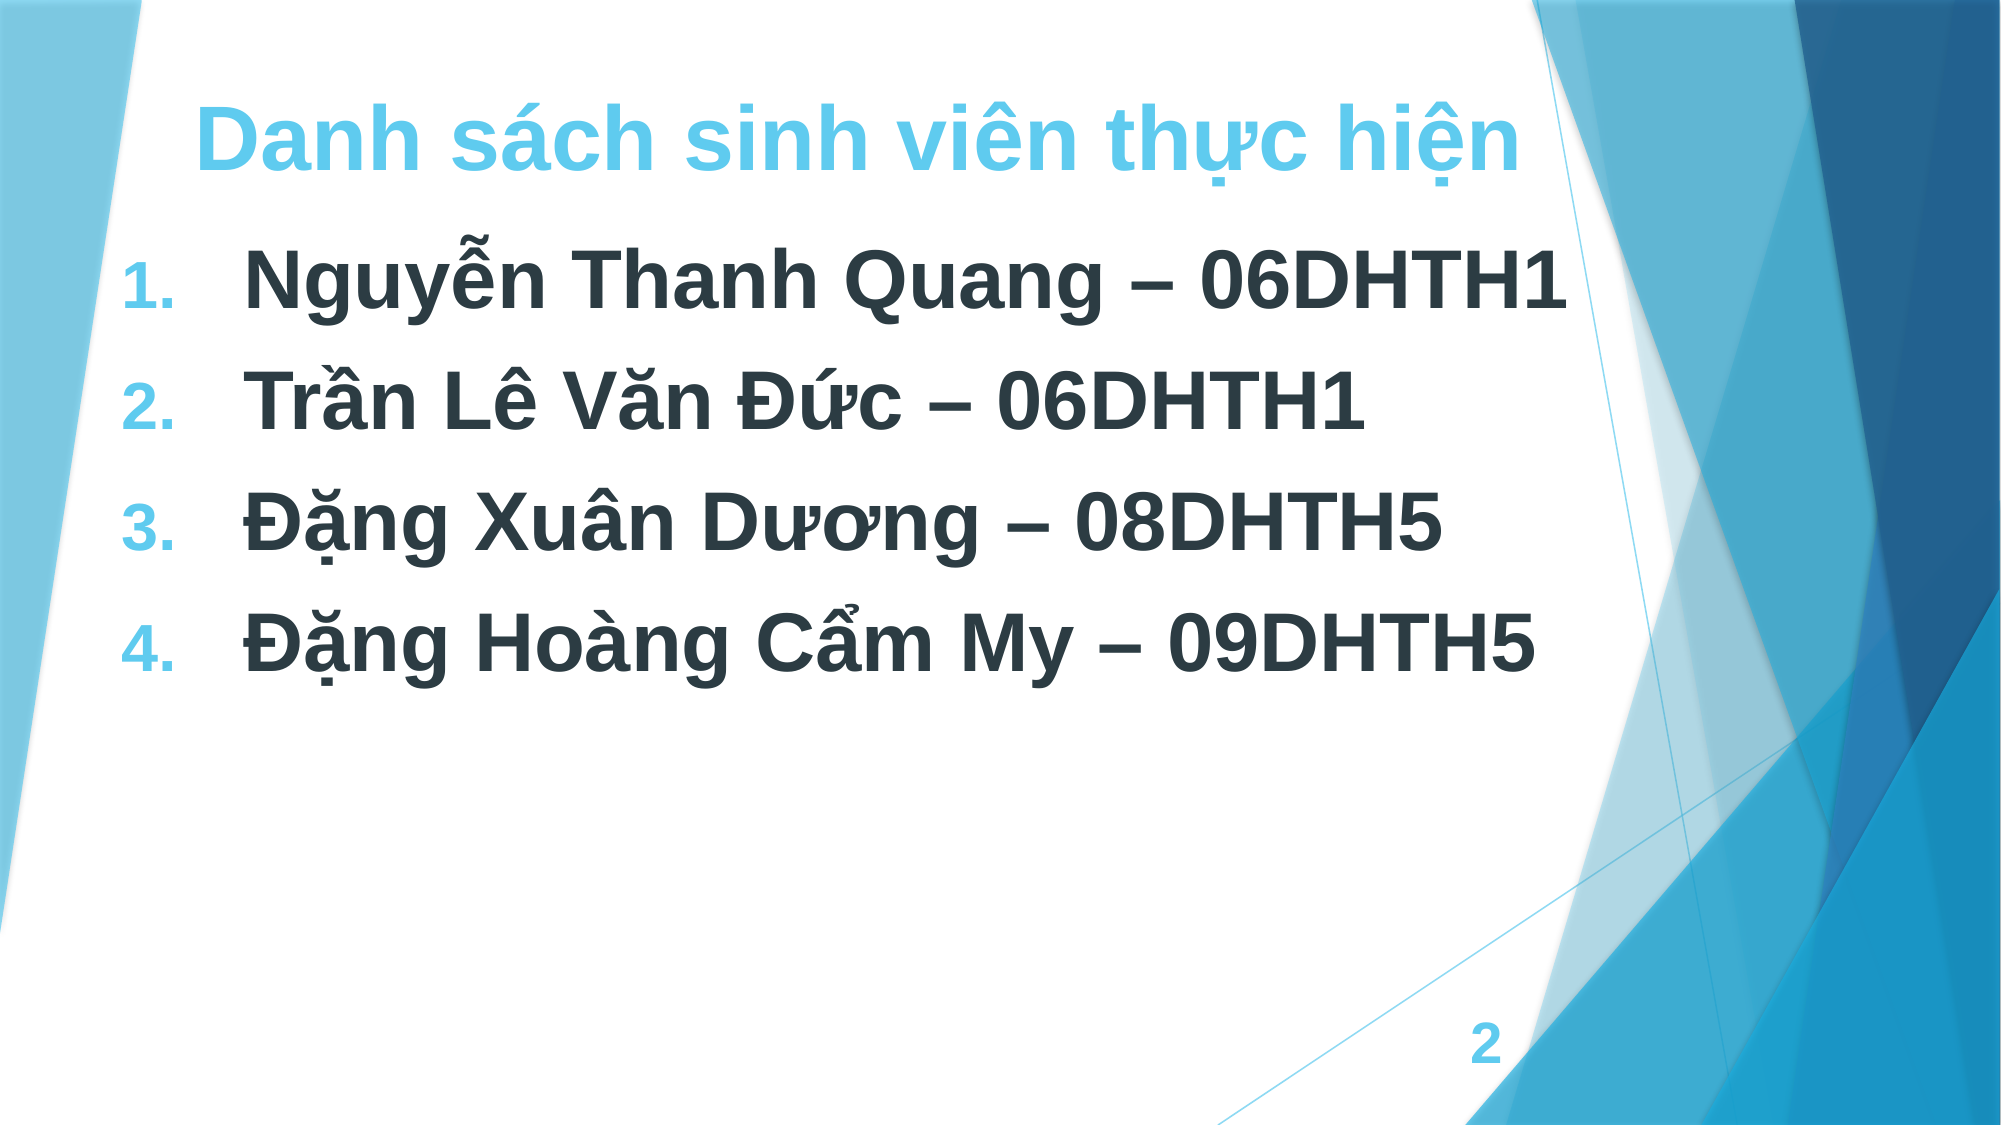

# Danh sách sinh viên thực hiện
Nguyễn Thanh Quang – 06DHTH1
Trần Lê Văn Đức – 06DHTH1
Đặng Xuân Dương – 08DHTH5
Đặng Hoàng Cẩm My – 09DHTH5
2